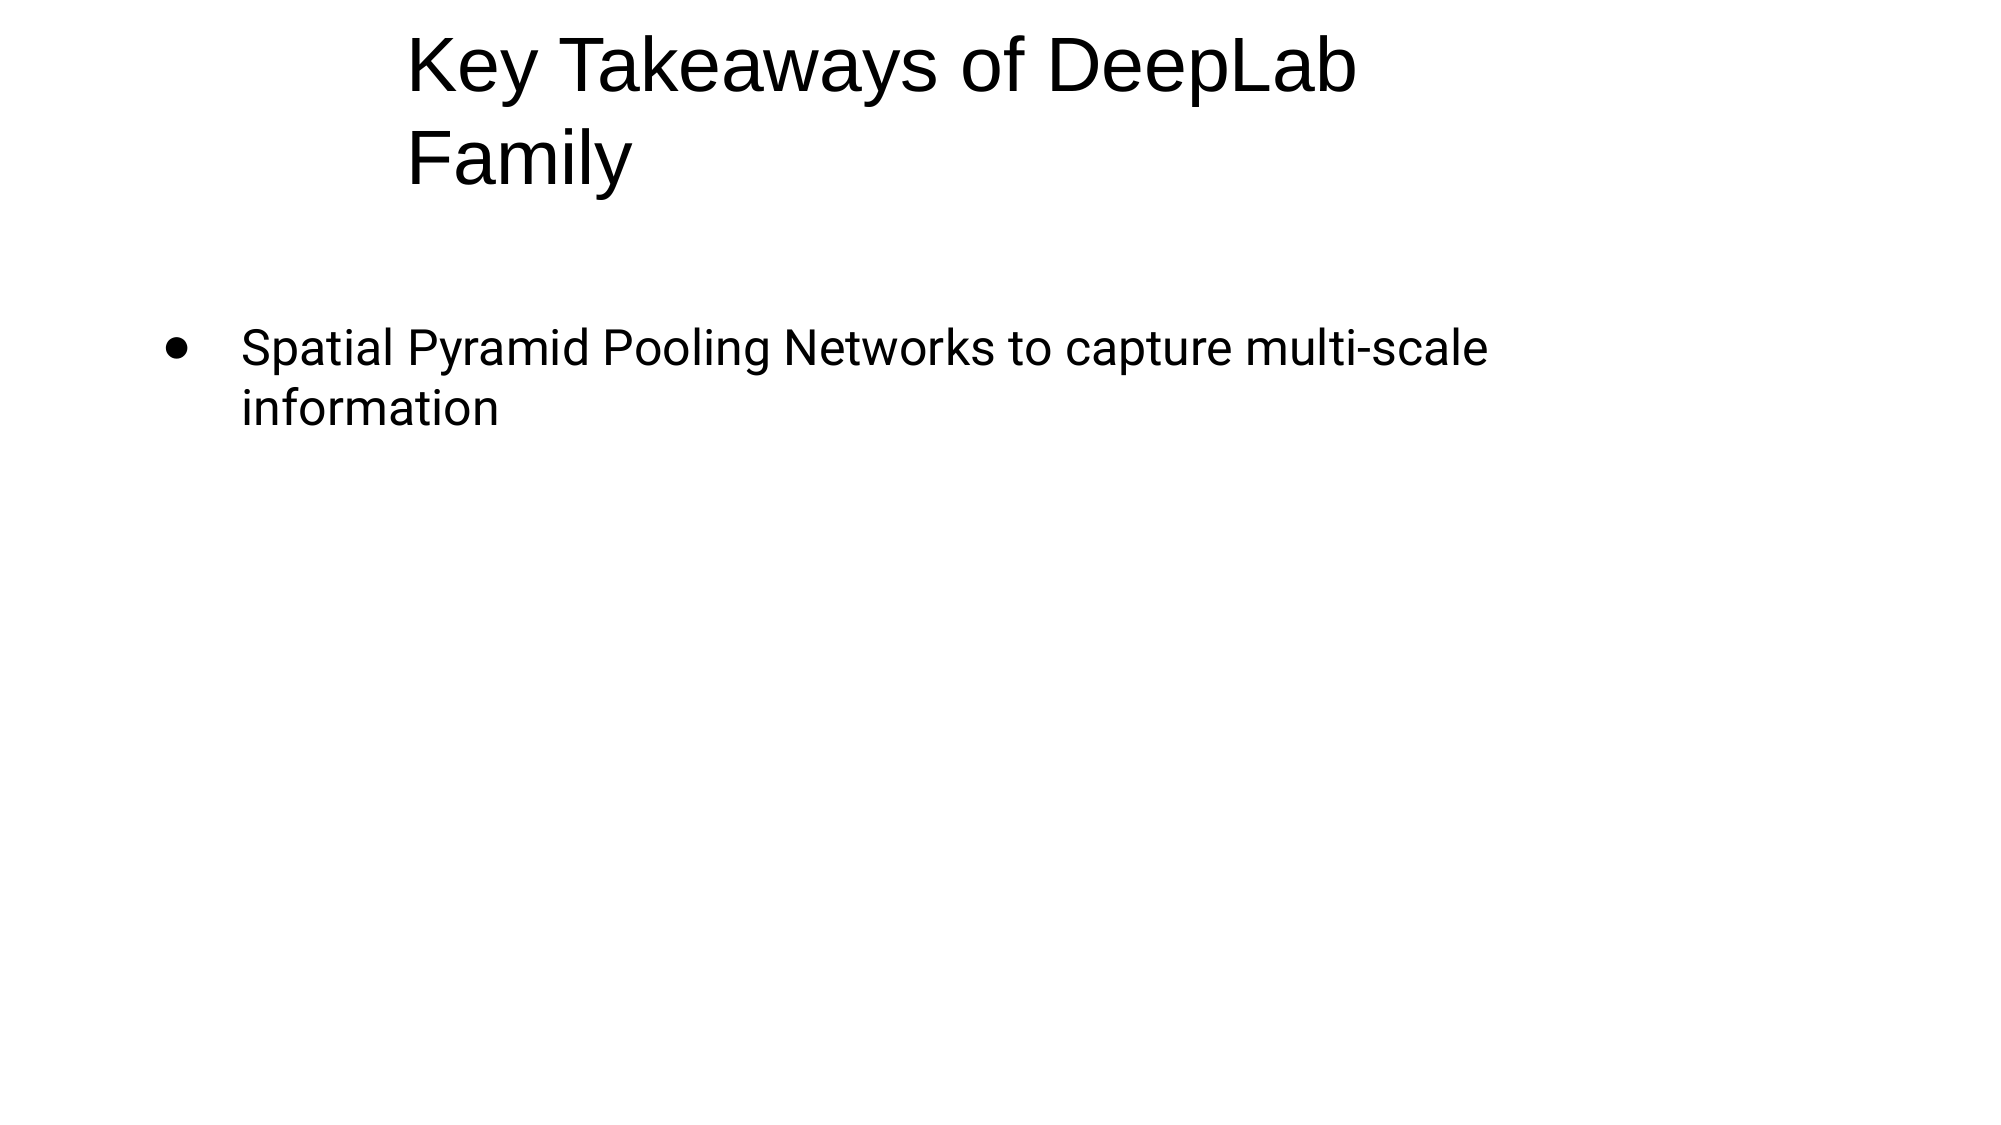

# Key Takeaways of DeepLab Family
Spatial Pyramid Pooling Networks to capture multi-scale information